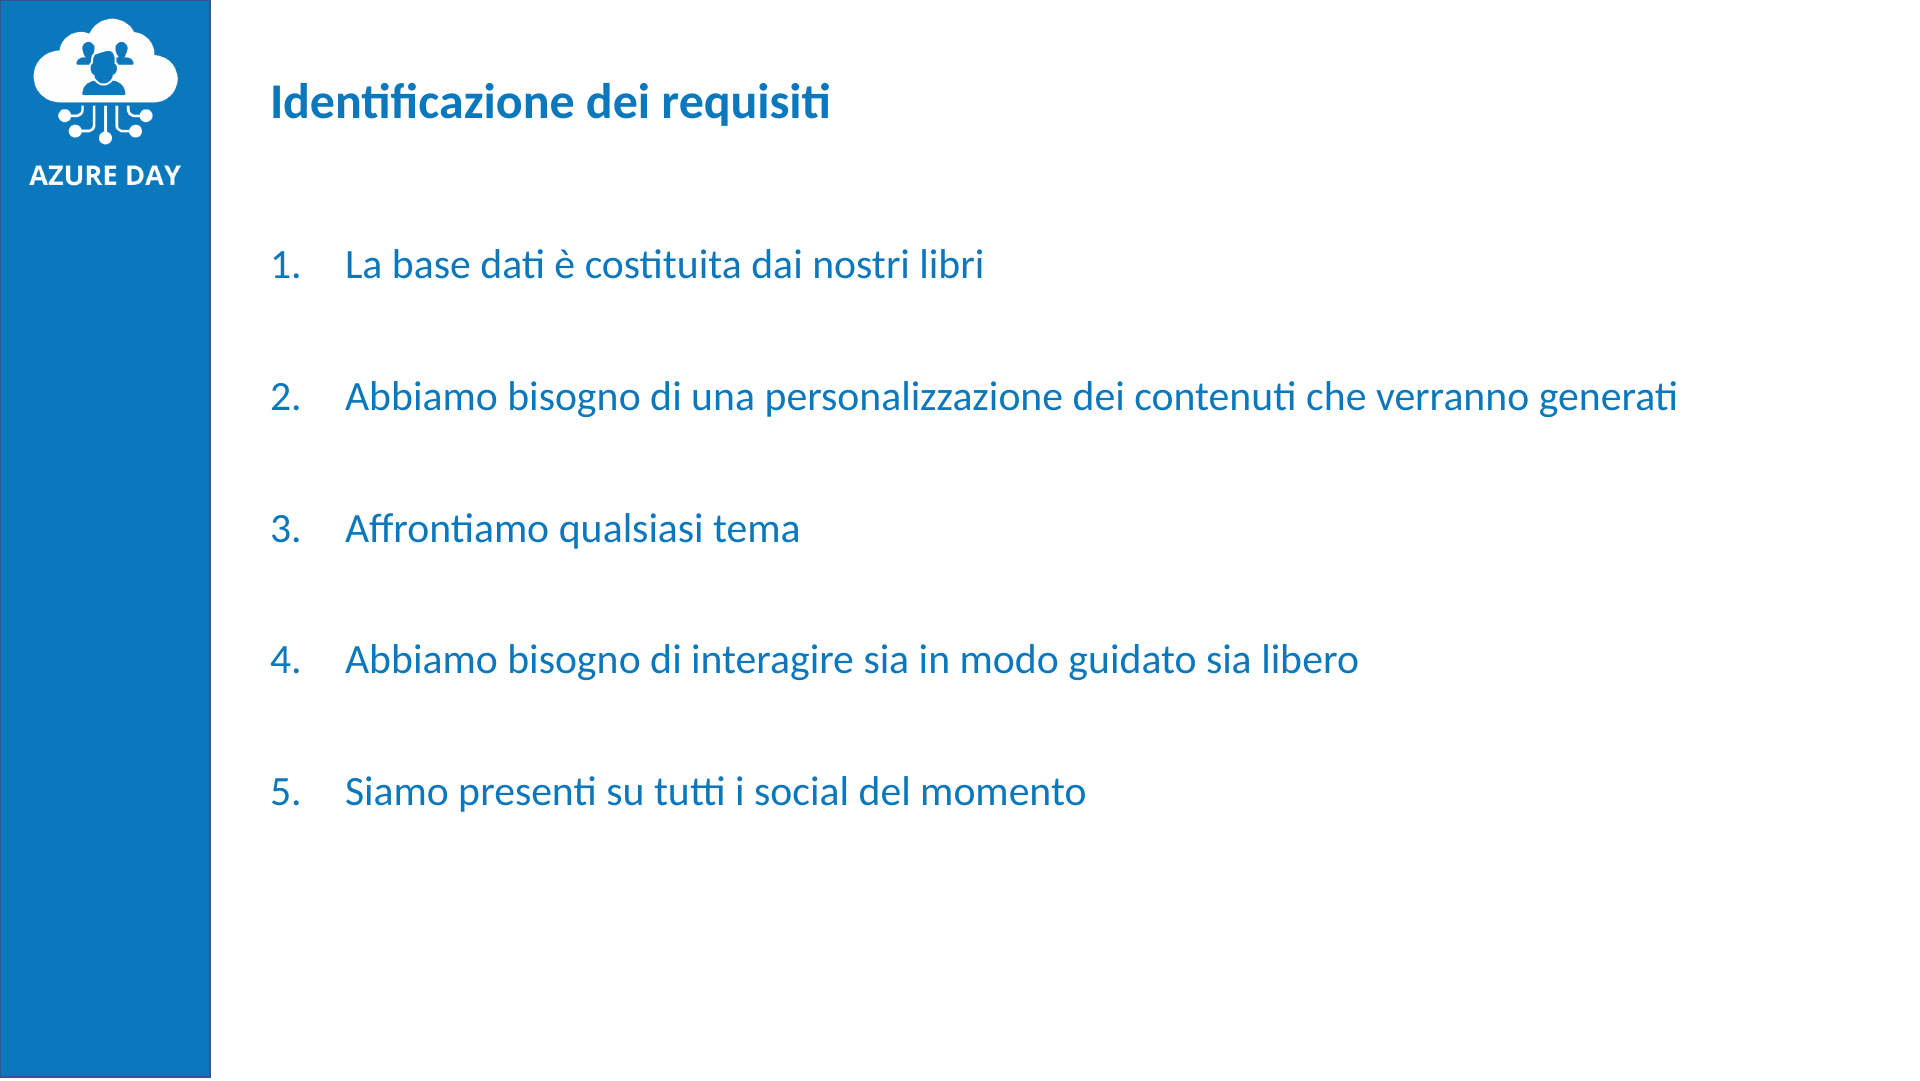

# Identificazione dei requisiti
La base dati è costituita dai nostri libri

Abbiamo bisogno di una personalizzazione dei contenuti che verranno generati

Affrontiamo qualsiasi tema

Abbiamo bisogno di interagire sia in modo guidato sia libero

Siamo presenti su tutti i social del momento